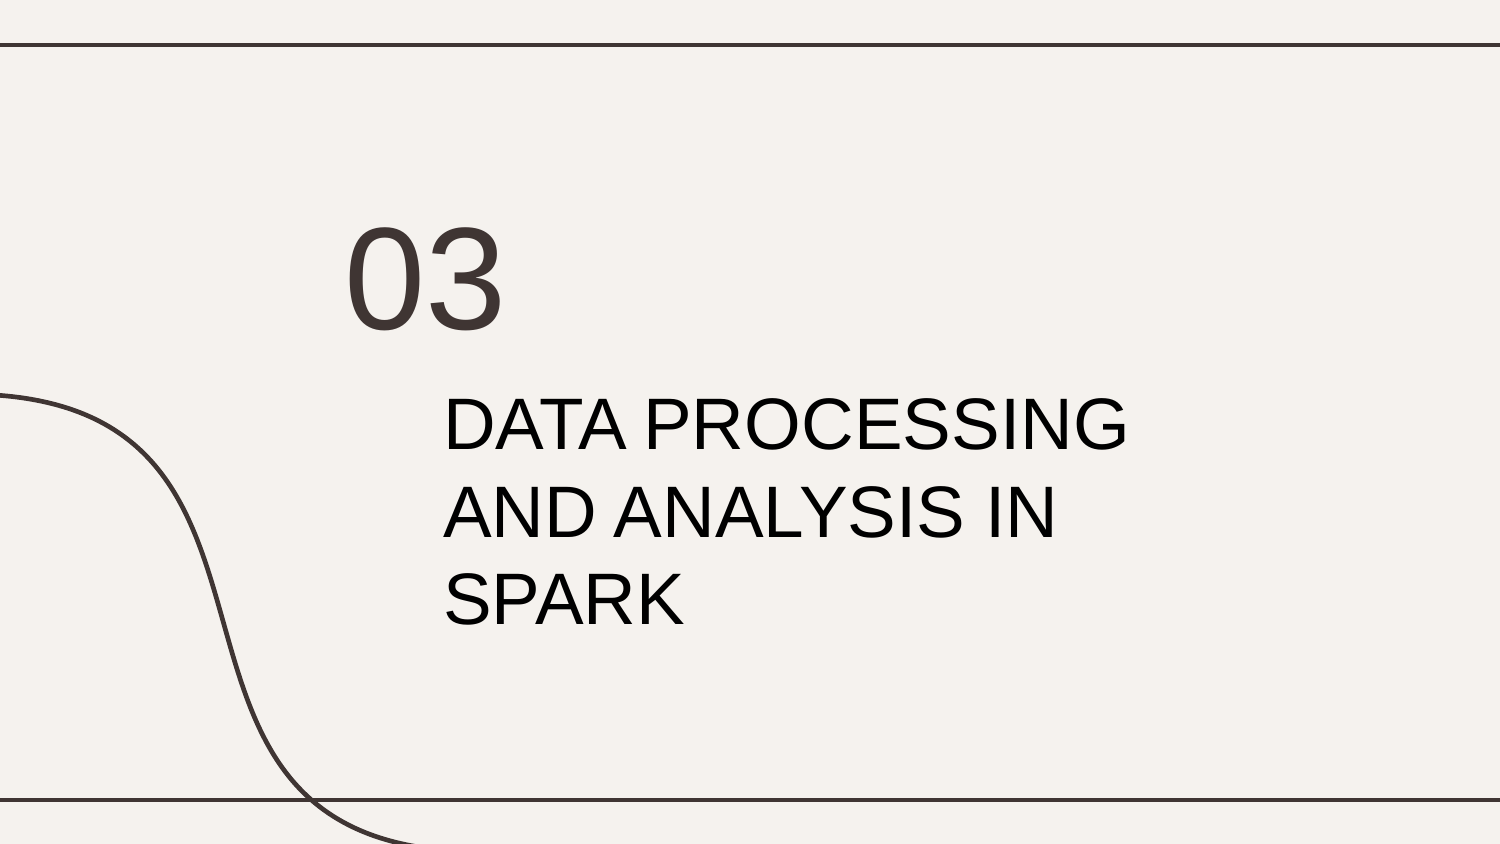

03
# DATA PROCESSING AND ANALYSIS IN SPARK